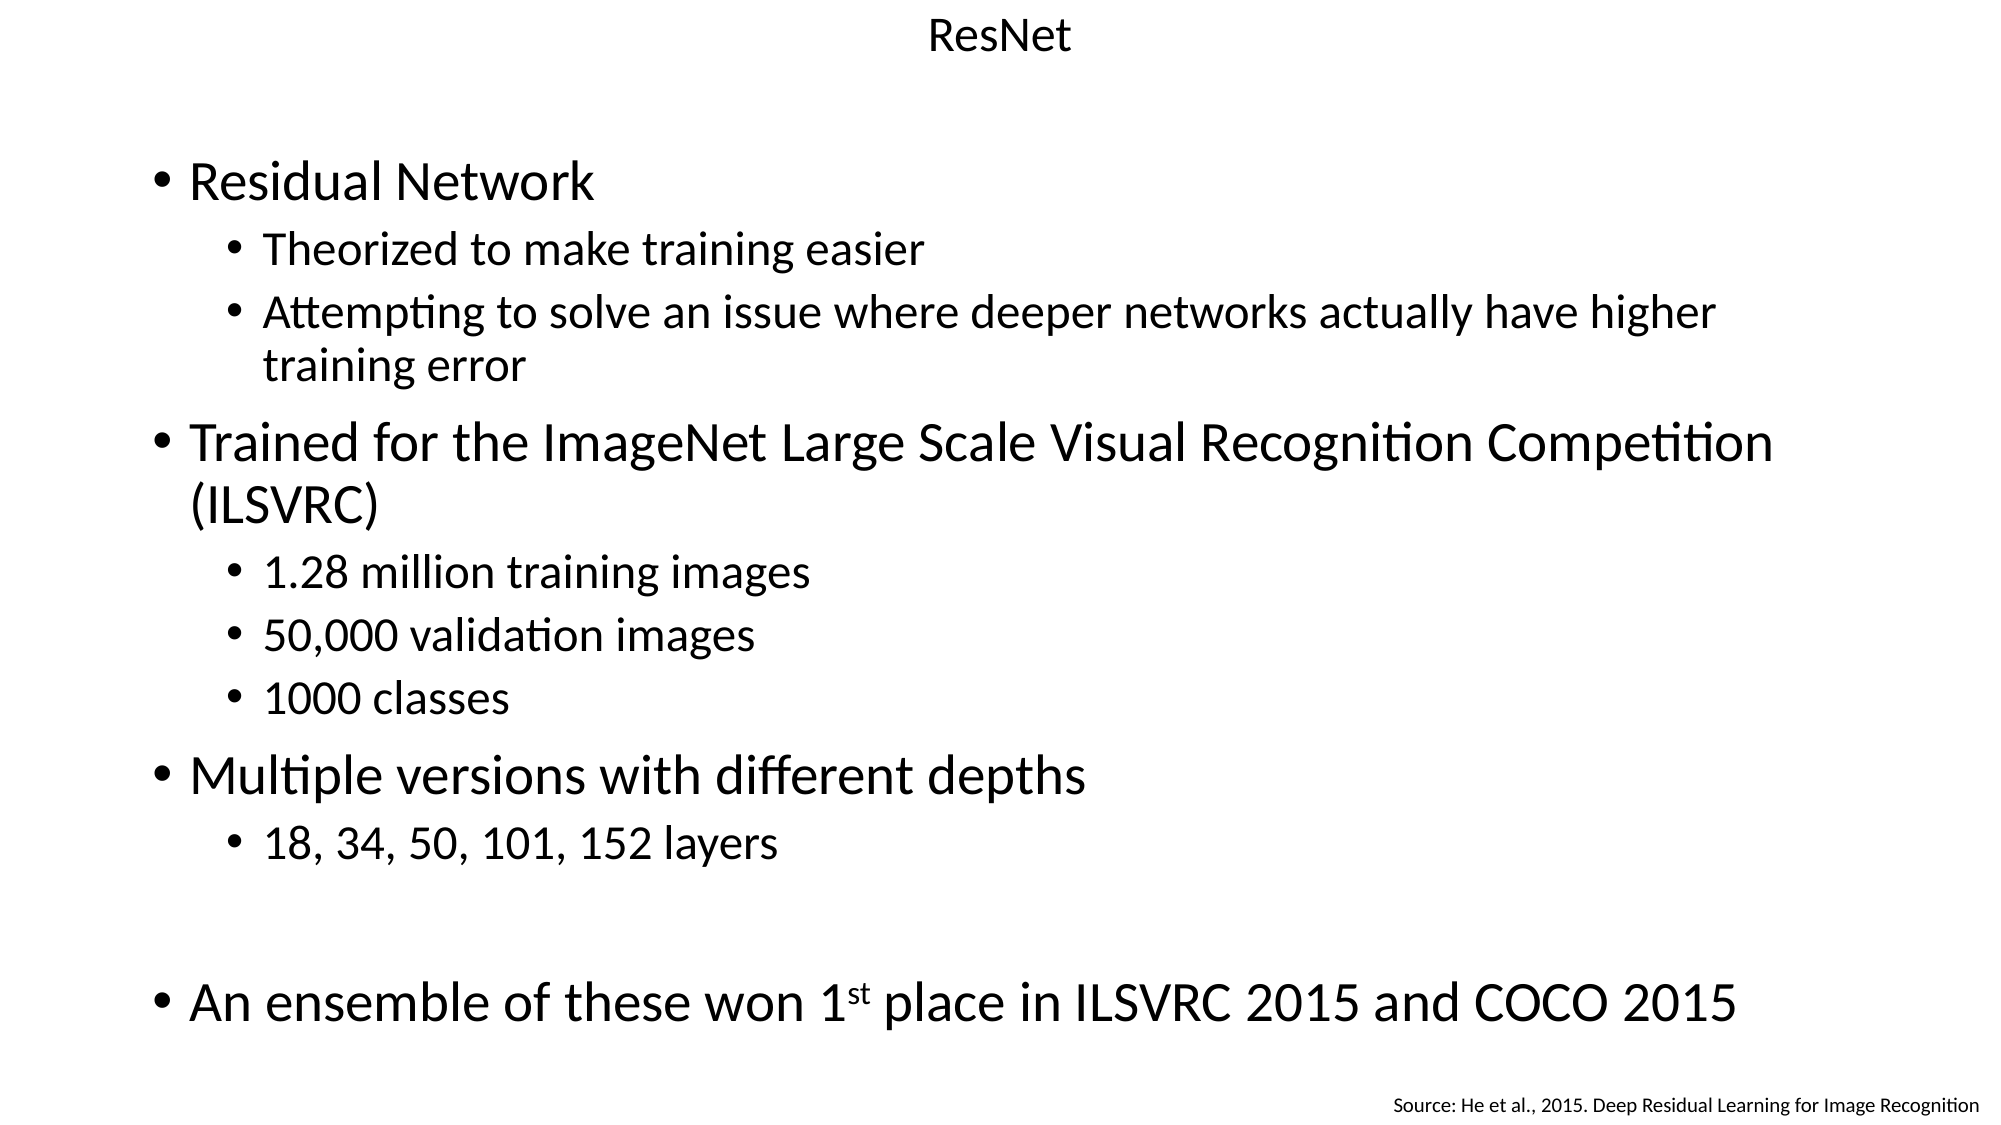

# ResNet
Residual Network
Theorized to make training easier
Attempting to solve an issue where deeper networks actually have higher training error
Trained for the ImageNet Large Scale Visual Recognition Competition (ILSVRC)
1.28 million training images
50,000 validation images
1000 classes
Multiple versions with different depths
18, 34, 50, 101, 152 layers

An ensemble of these won 1st place in ILSVRC 2015 and COCO 2015

Source: He et al., 2015. Deep Residual Learning for Image Recognition